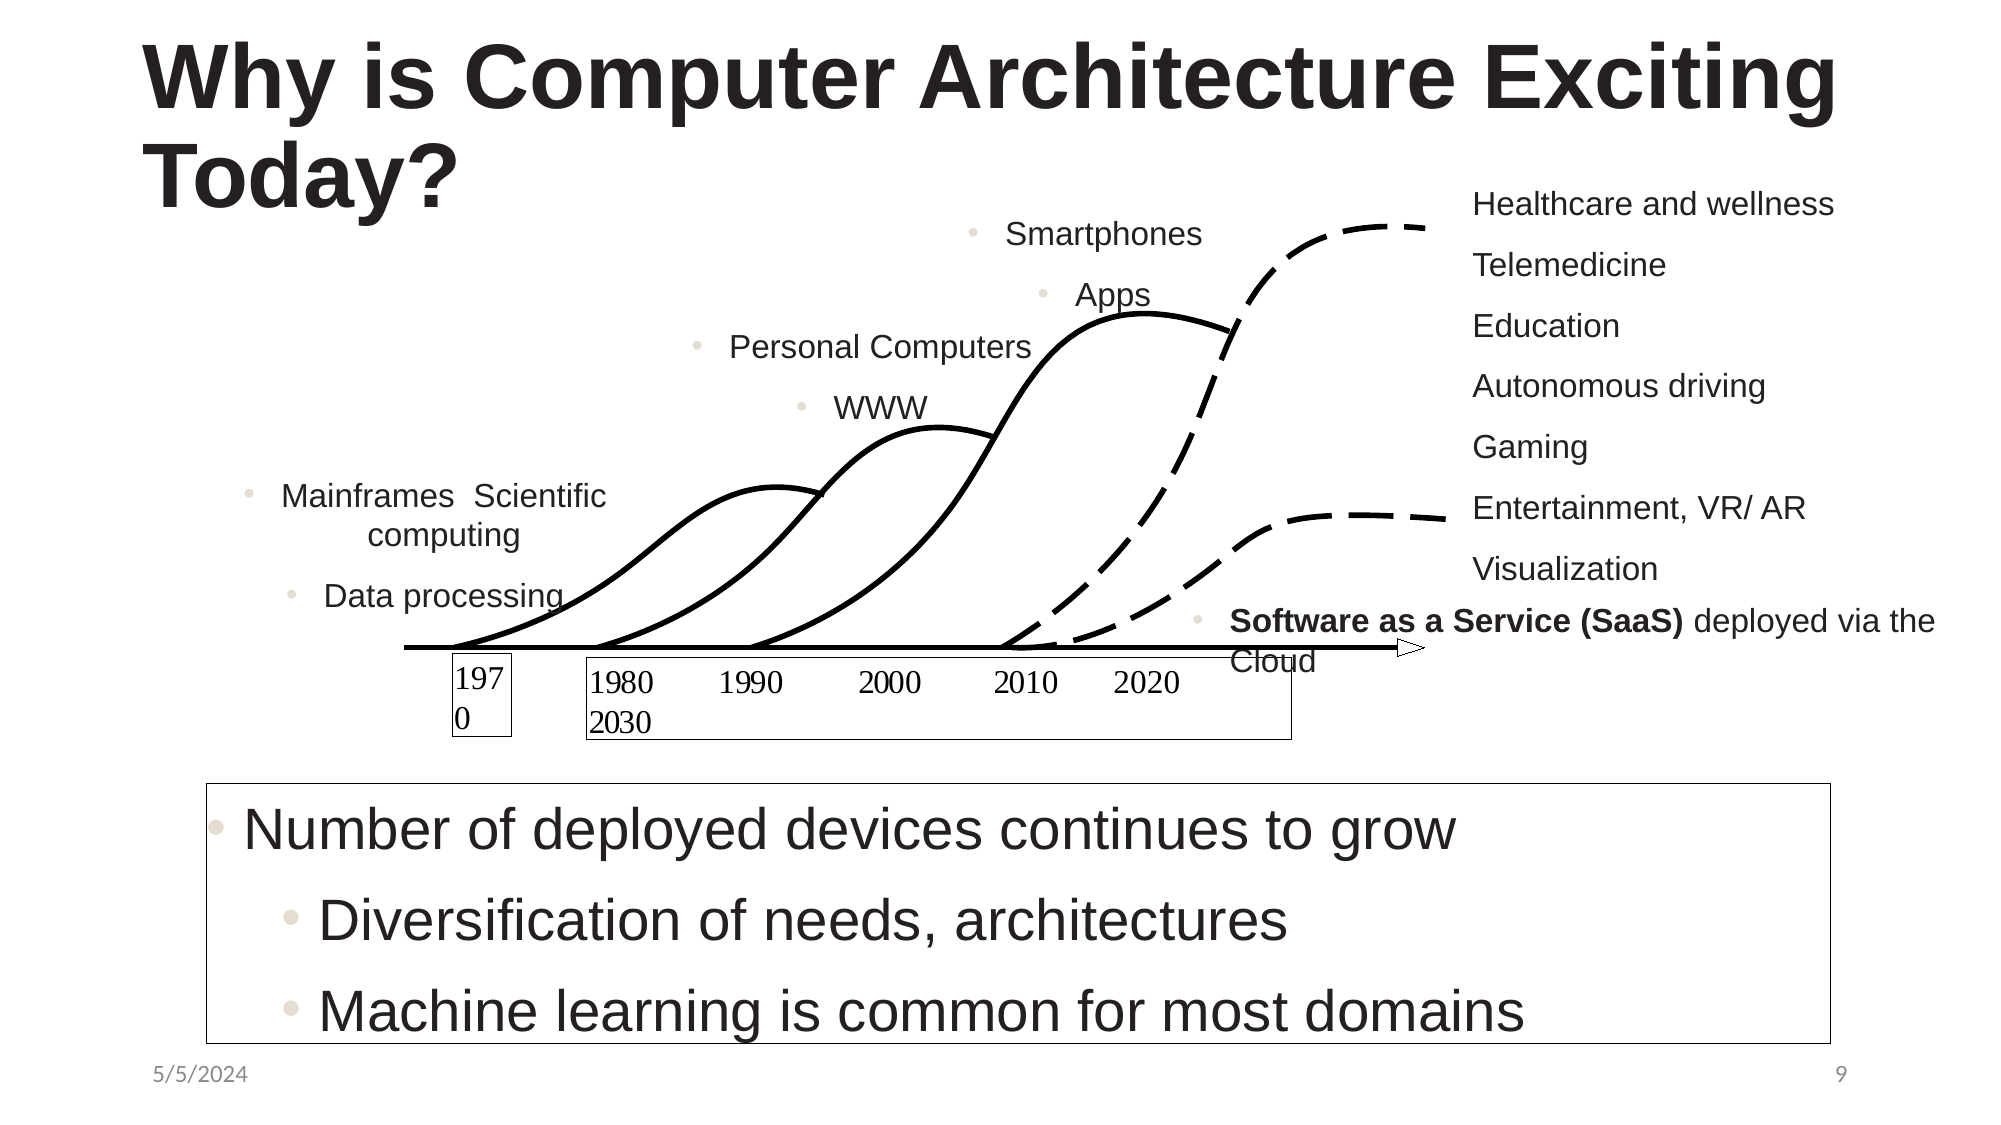

# Why is Computer Architecture Exciting Today?
Healthcare and wellness
Telemedicine
Education
Autonomous driving
Gaming
Entertainment, VR/ AR
Visualization
Smartphones
Apps

Personal Computers
WWW
Mainframes  Scientific computing
Data processing

Software as a Service (SaaS) deployed via the Cloud
1970
1980	1990	2000	2010	2020	2030
Number of deployed devices continues to grow
Diversification of needs, architectures
Machine learning is common for most domains
5/5/2024
9